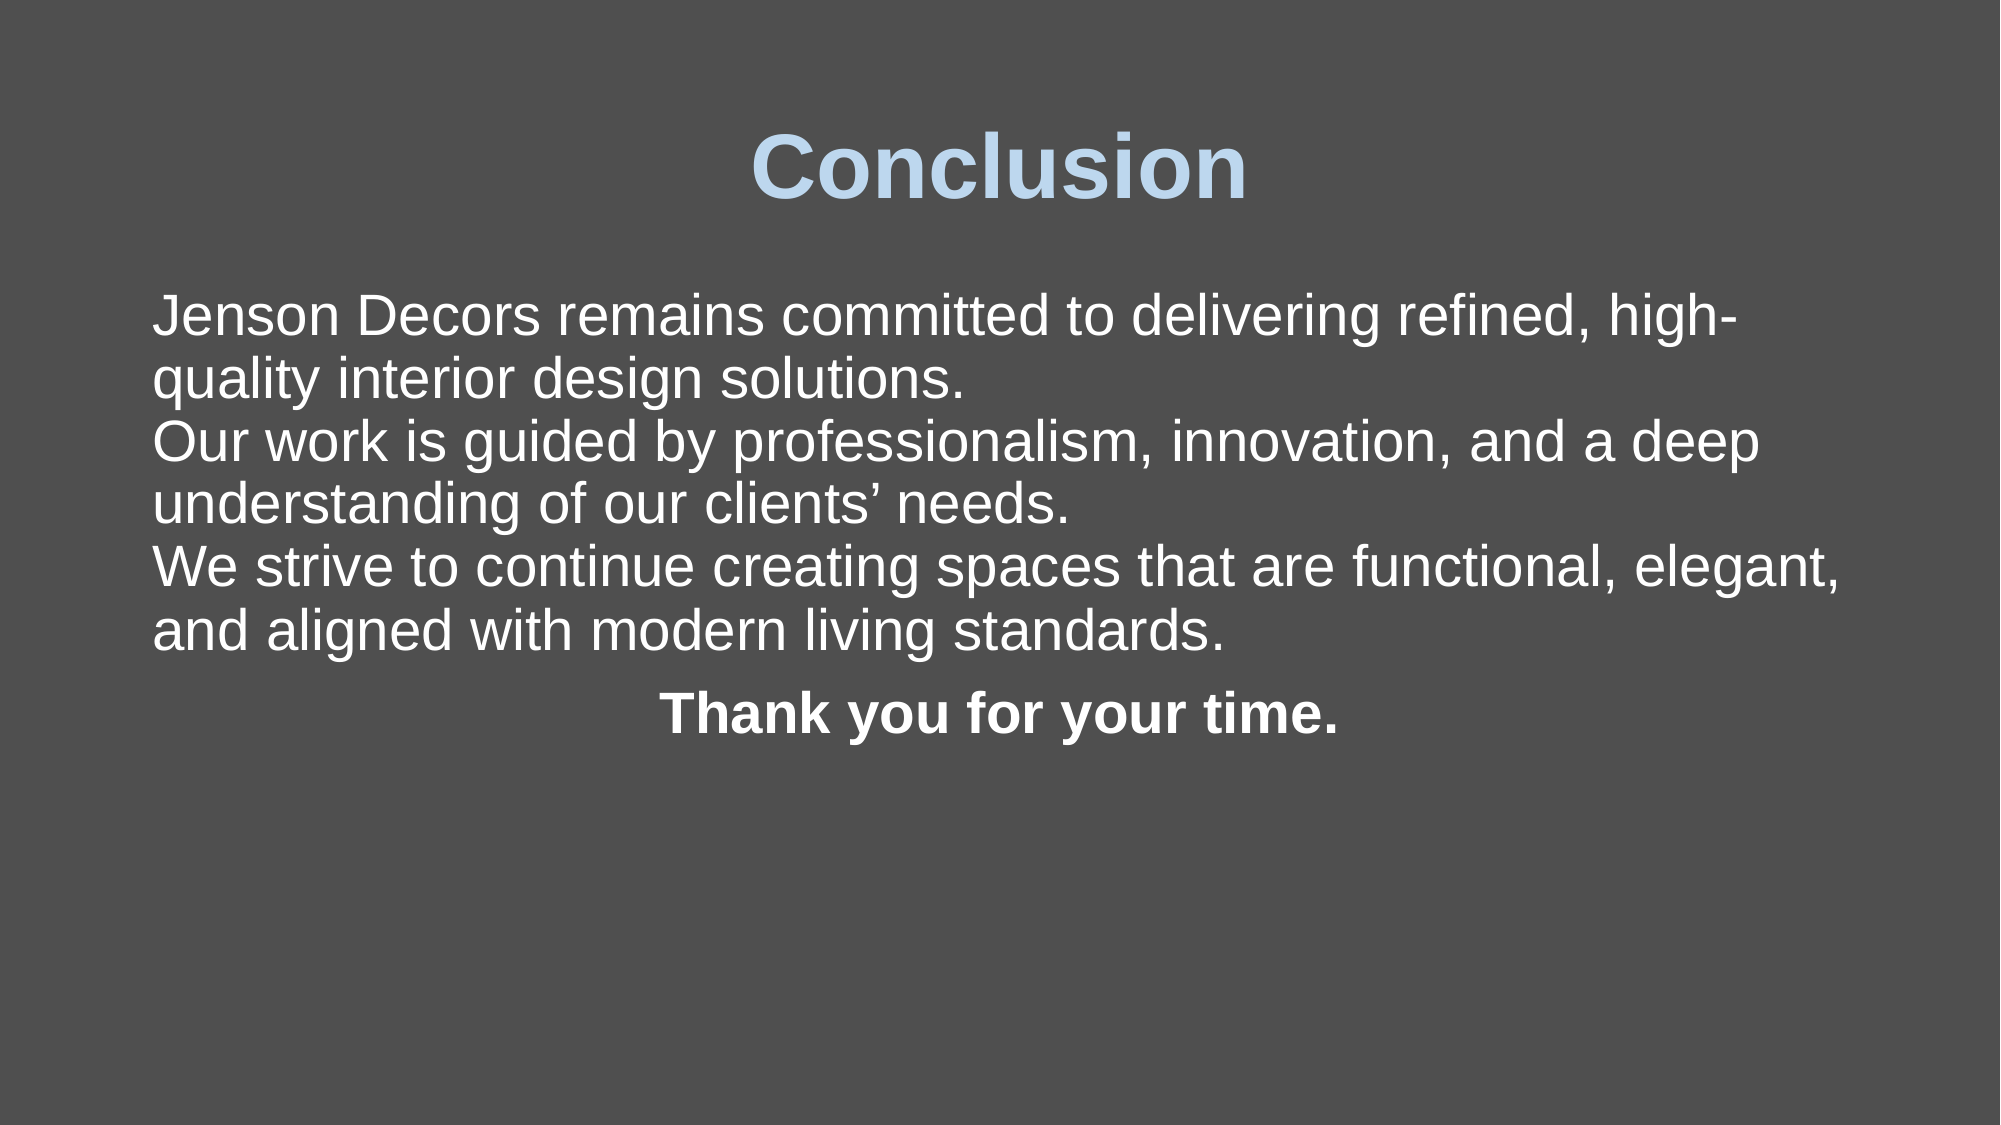

# Conclusion
Jenson Decors remains committed to delivering refined, high-quality interior design solutions.
Our work is guided by professionalism, innovation, and a deep understanding of our clients’ needs.
We strive to continue creating spaces that are functional, elegant, and aligned with modern living standards.
Thank you for your time.